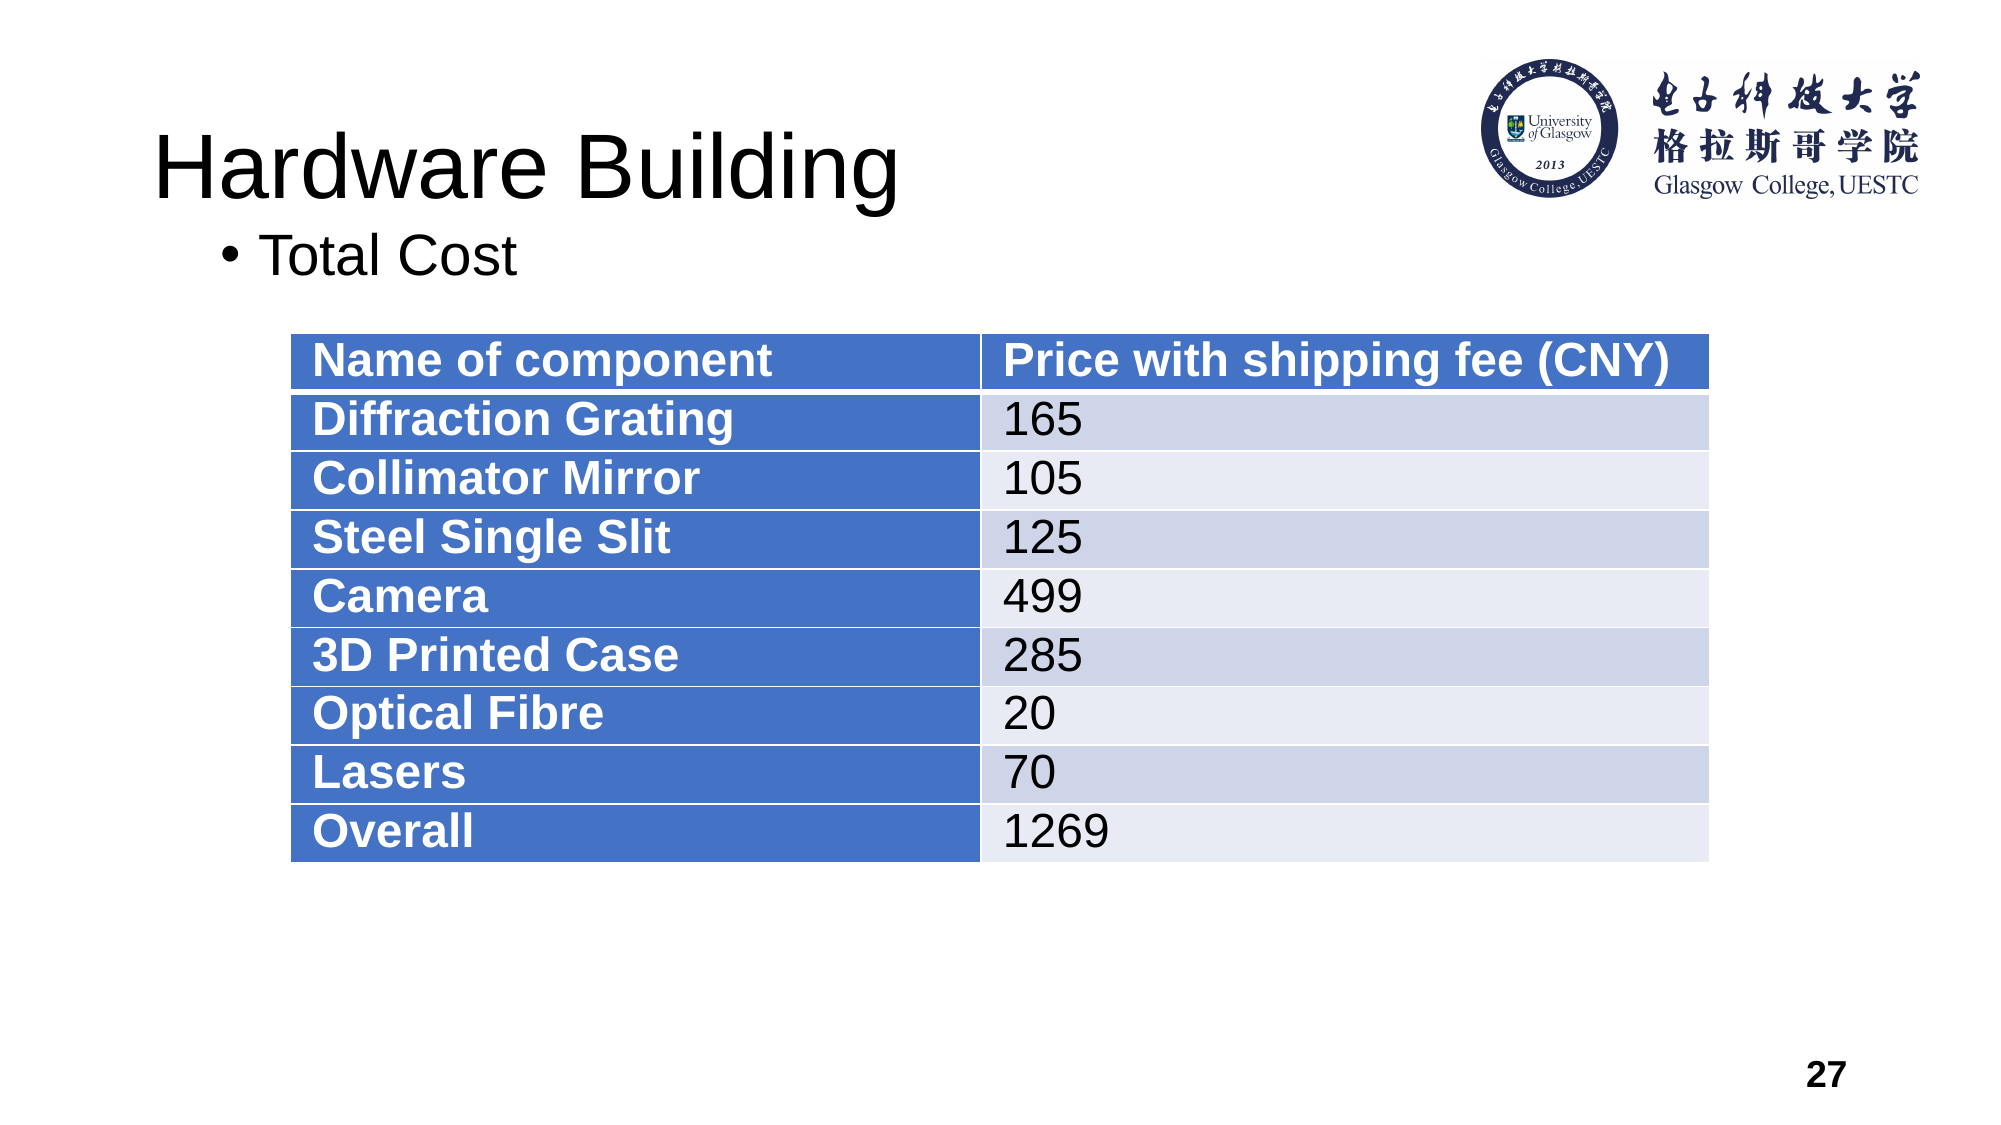

# Hardware Building
Total Cost
| Name of component | Price with shipping fee (CNY) |
| --- | --- |
| Diffraction Grating | 165 |
| Collimator Mirror | 105 |
| Steel Single Slit | 125 |
| Camera | 499 |
| 3D Printed Case | 285 |
| Optical Fibre | 20 |
| Lasers | 70 |
| Overall | 1269 |
27